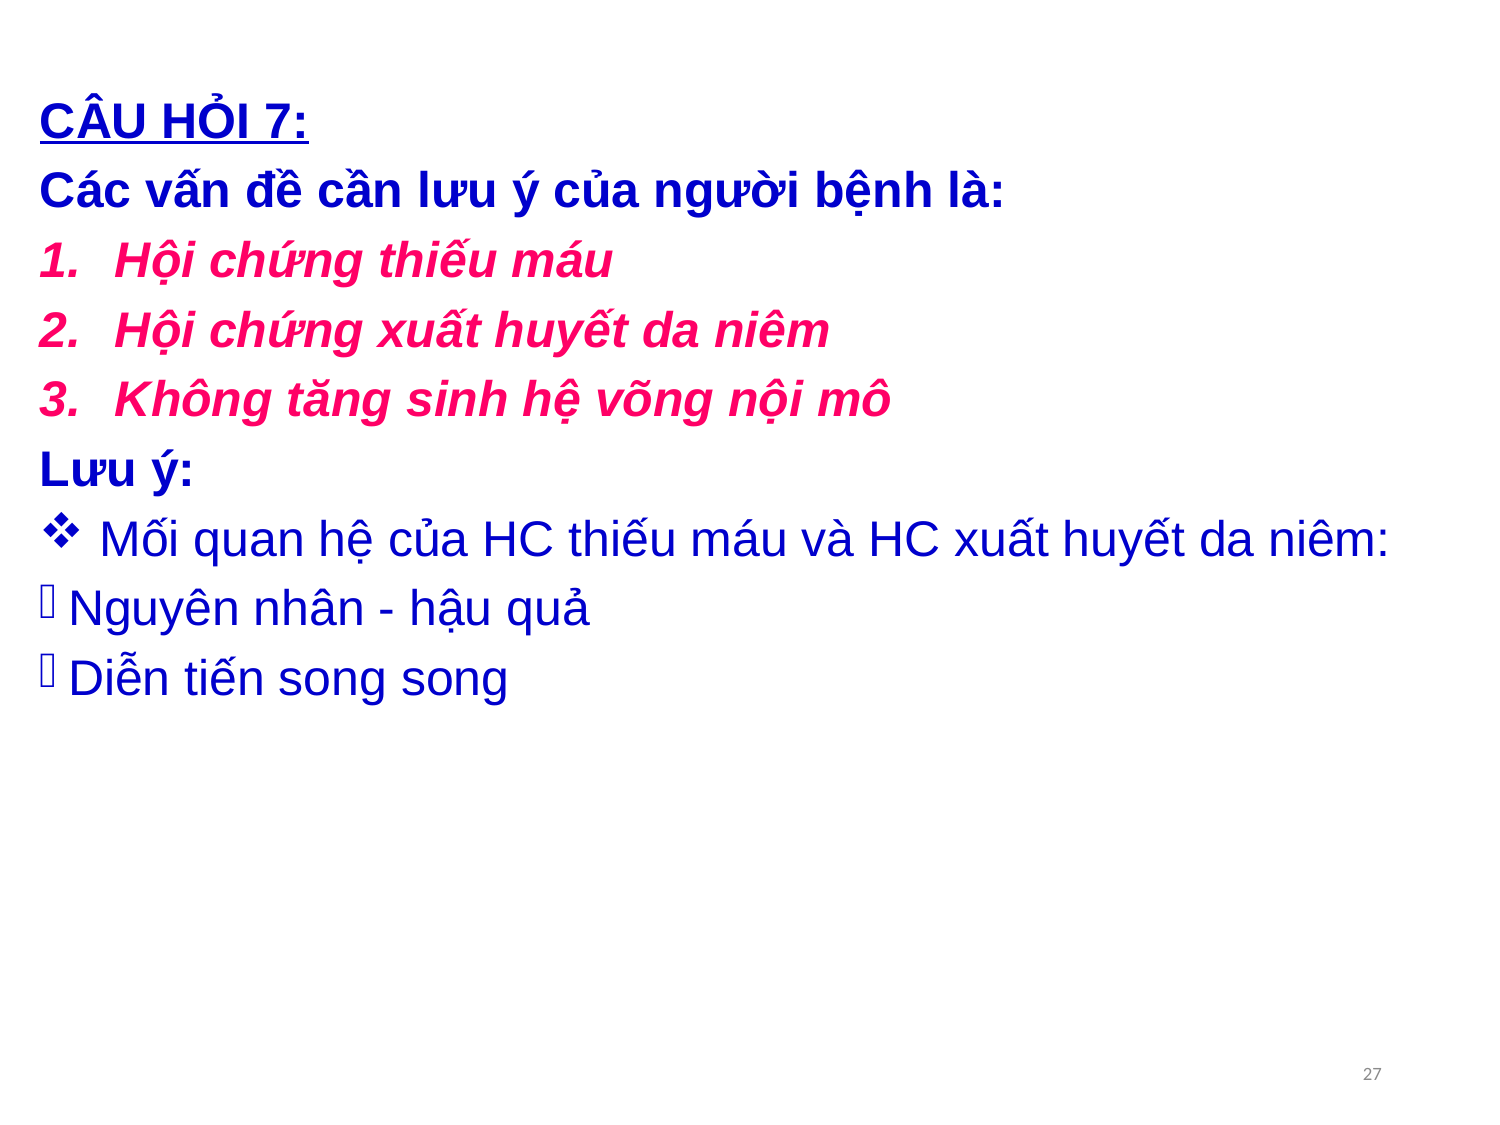

CÂU HỎI 7:
Các vấn đề cần lưu ý của người bệnh là:
Hội chứng thiếu máu
Hội chứng xuất huyết da niêm
Không tăng sinh hệ võng nội mô
Lưu ý:
 Mối quan hệ của HC thiếu máu và HC xuất huyết da niêm:
Nguyên nhân - hậu quả
Diễn tiến song song
27